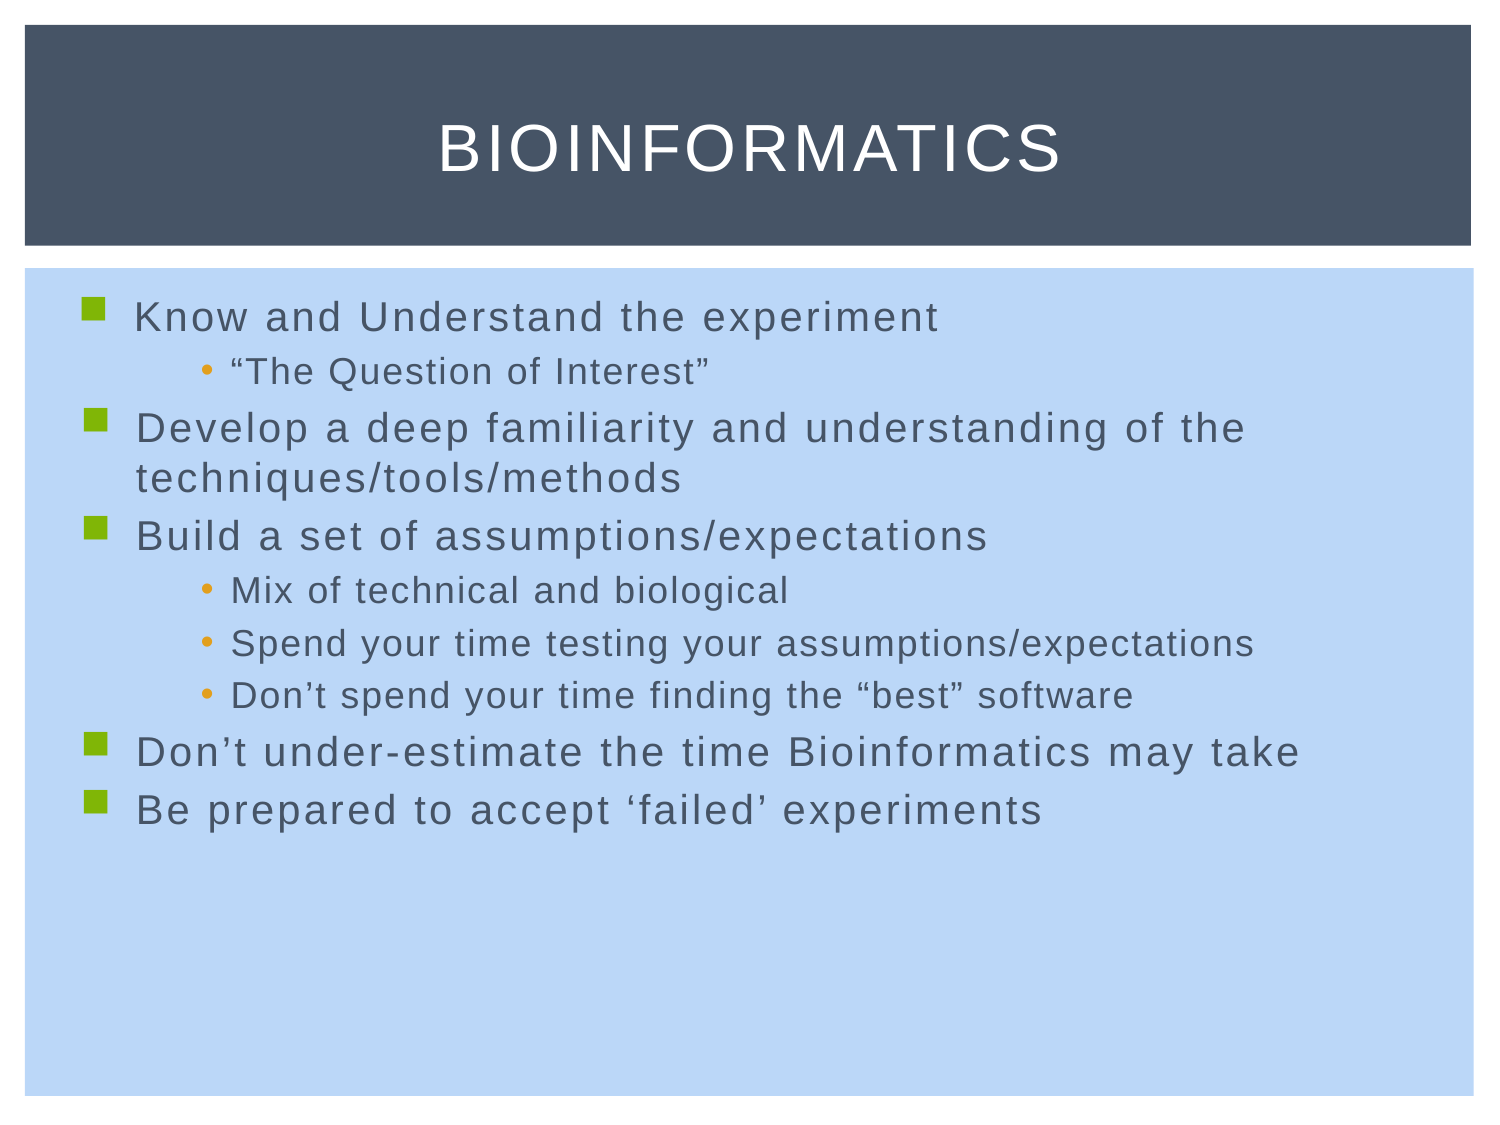

# Bioinformatics
Know and Understand the experiment
“The Question of Interest”
Develop a deep familiarity and understanding of the techniques/tools/methods
Build a set of assumptions/expectations
Mix of technical and biological
Spend your time testing your assumptions/expectations
Don’t spend your time finding the “best” software
Don’t under-estimate the time Bioinformatics may take
Be prepared to accept ‘failed’ experiments